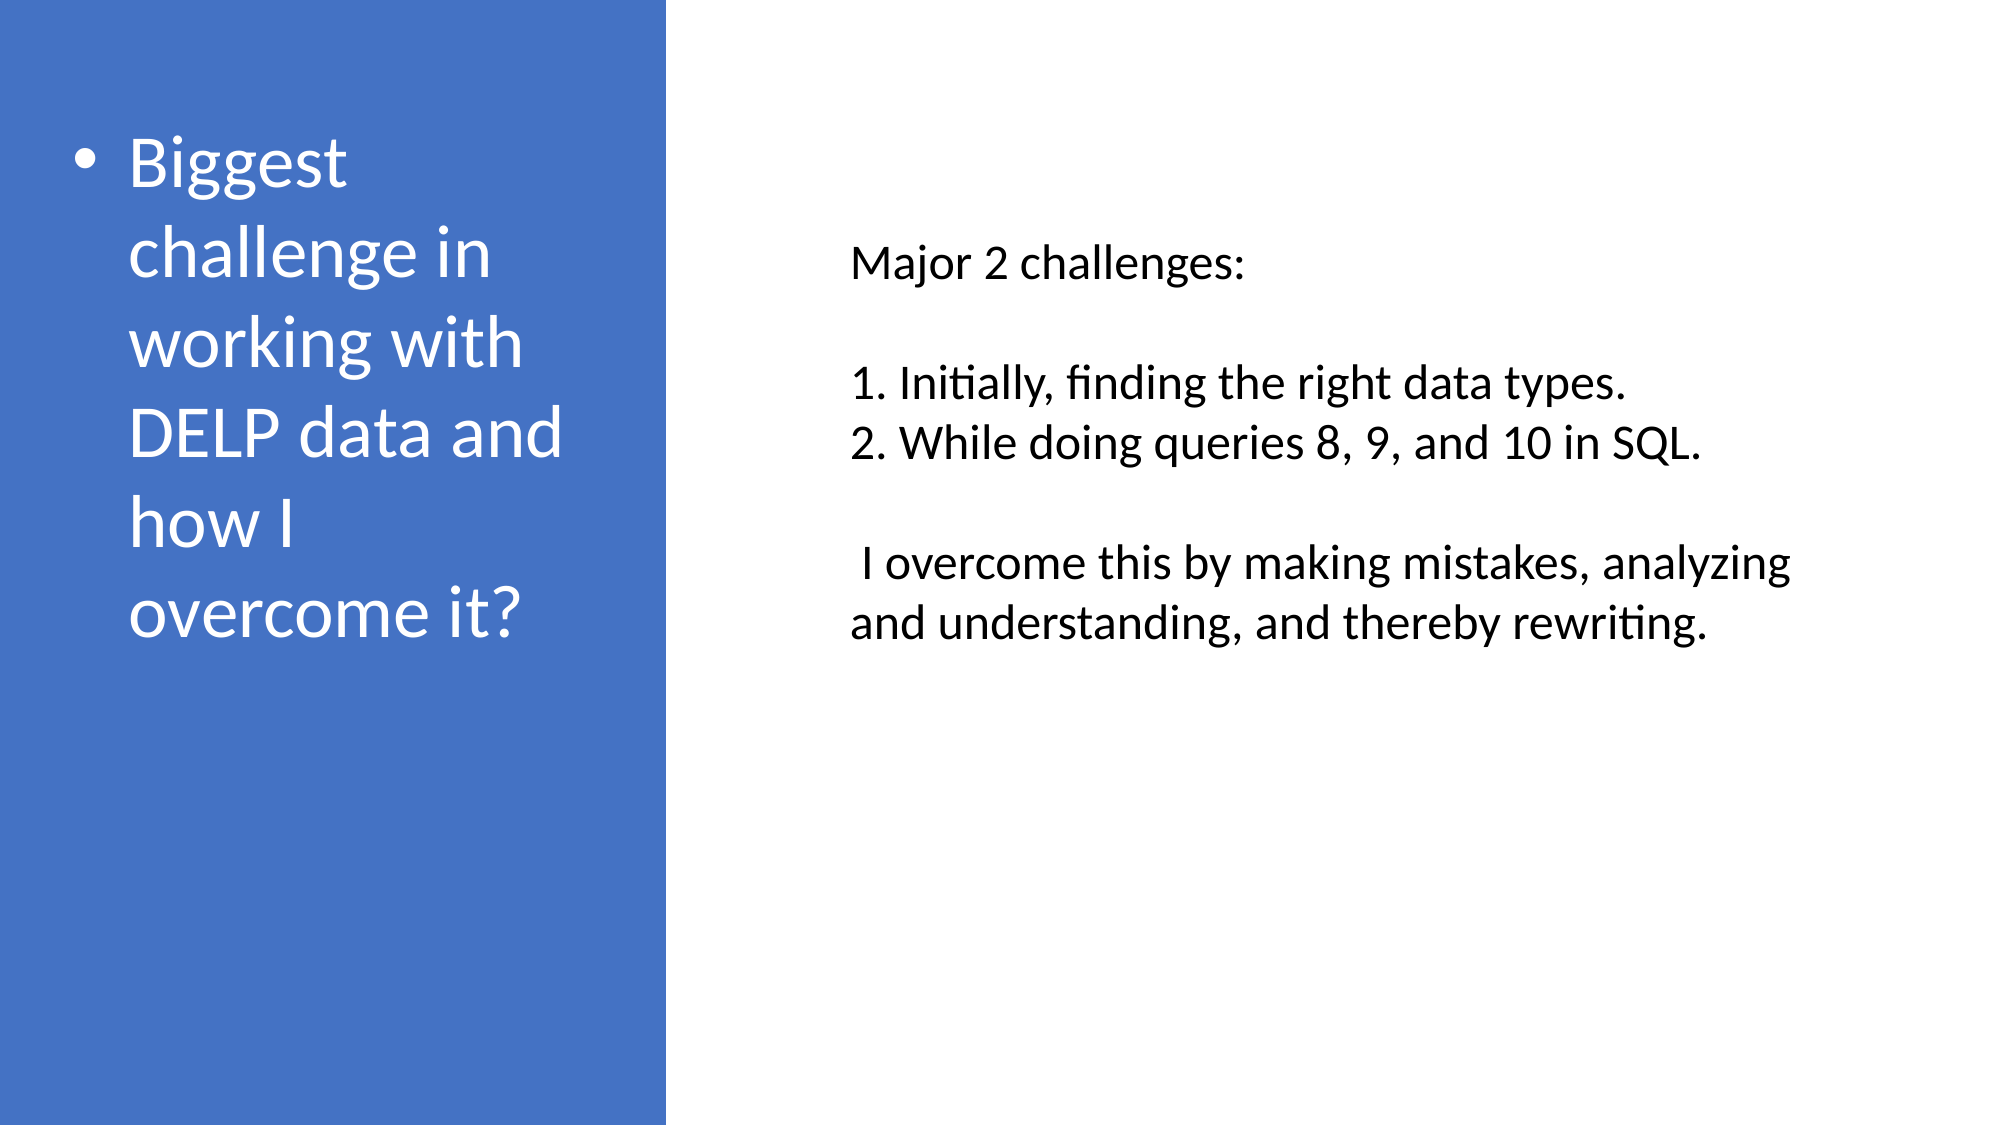

Biggest challenge in working with DELP data and how I overcome it?
#

Major 2 challenges:

1. Initially, finding the right data types.
2. While doing queries 8, 9, and 10 in SQL.

 I overcome this by making mistakes, analyzing and understanding, and thereby rewriting.